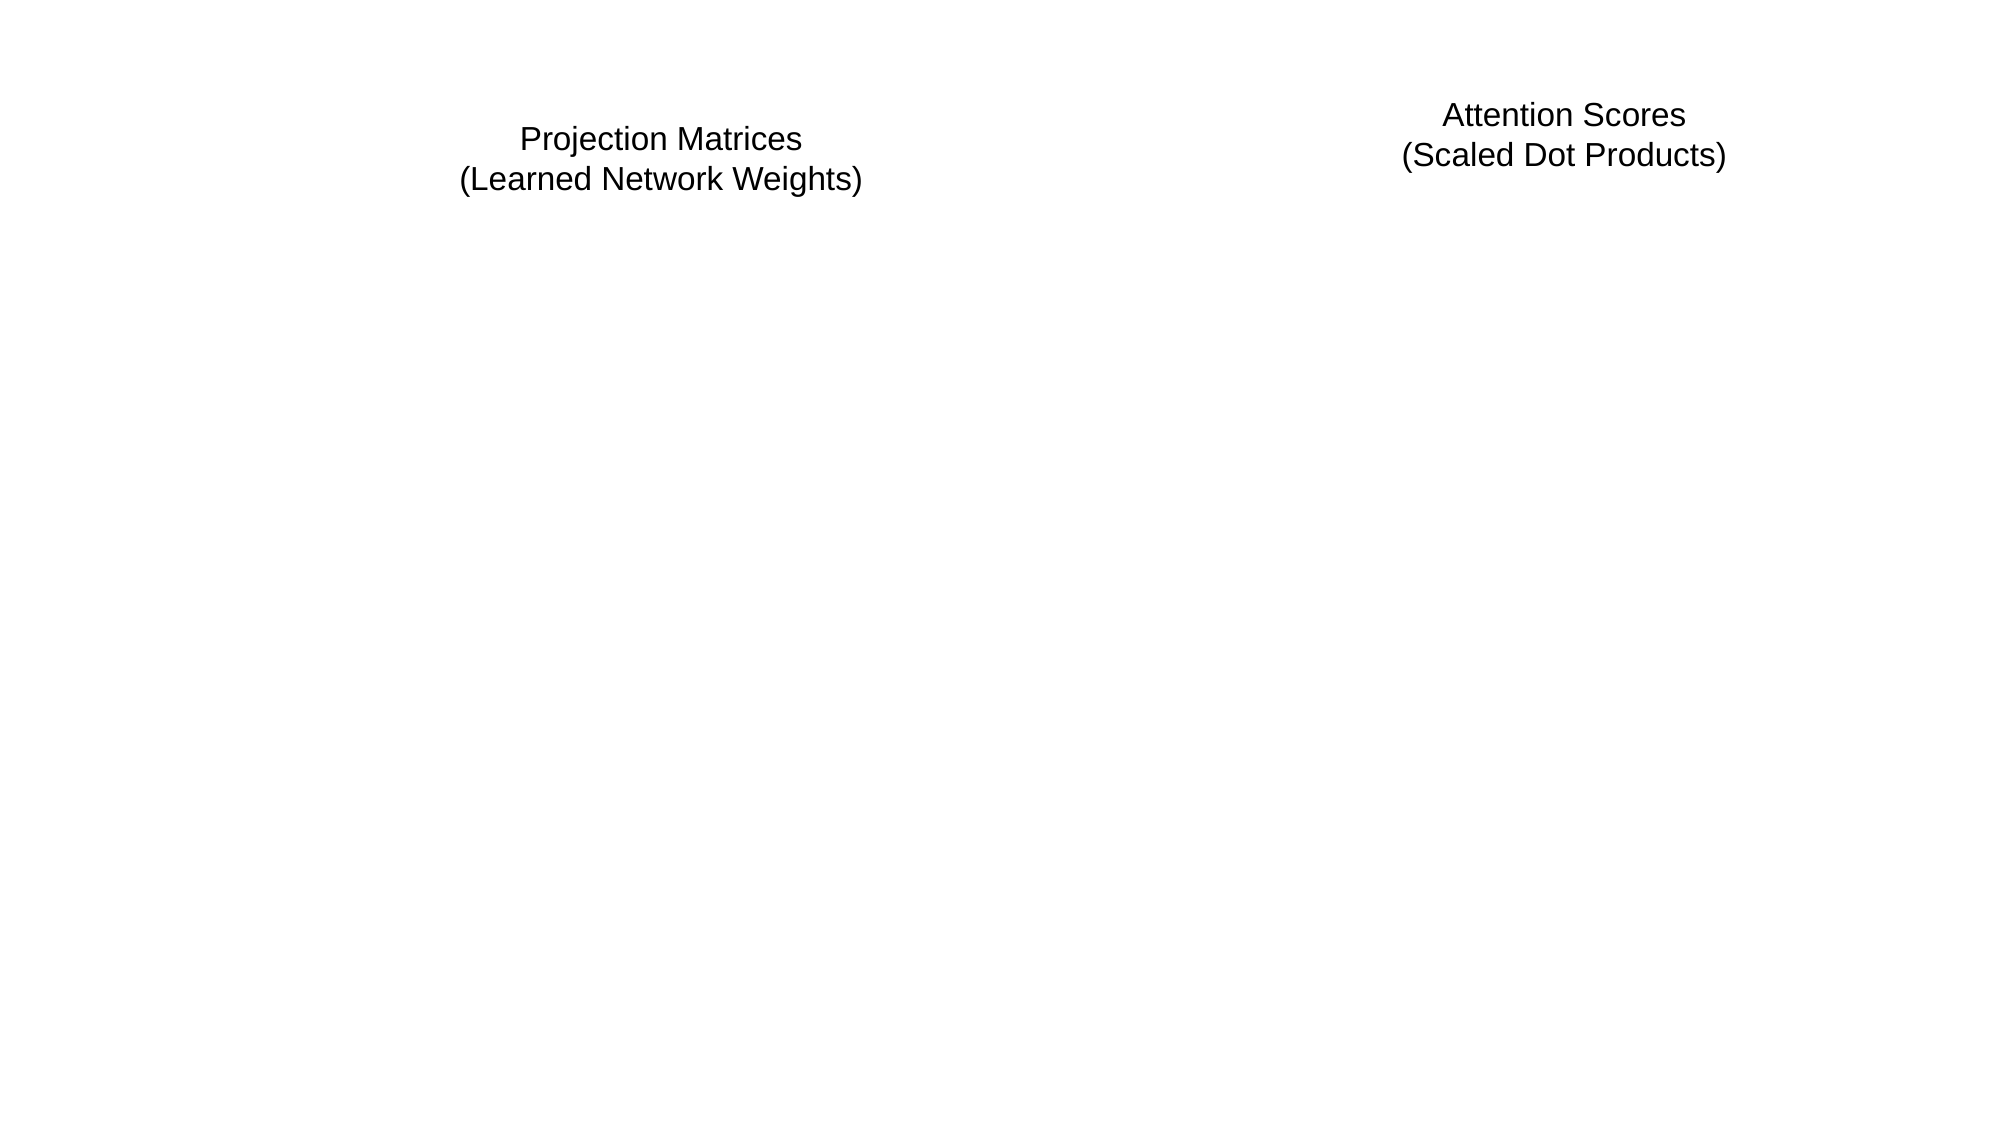

Attention Scores
(Scaled Dot Products)
Projection Matrices
(Learned Network Weights)
51